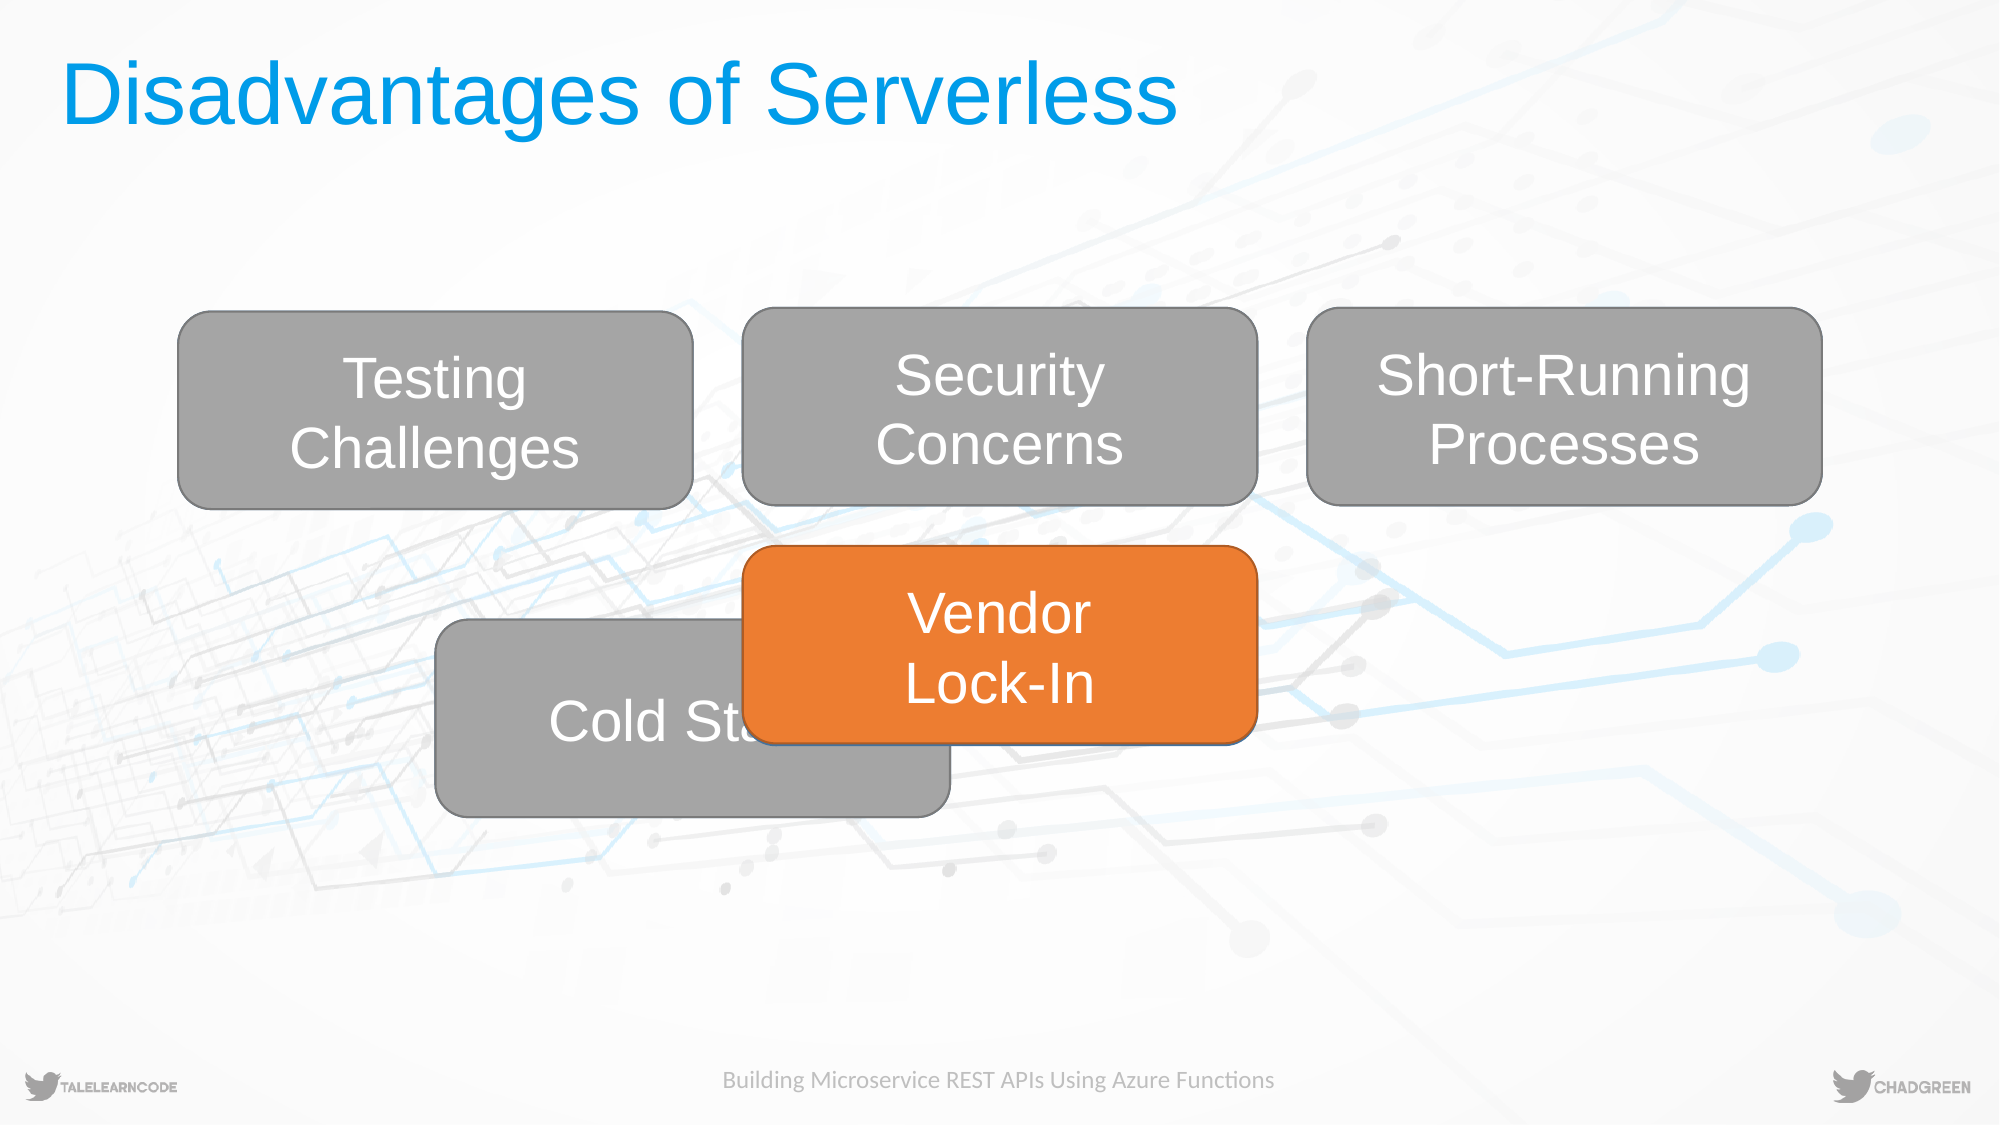

# Disadvantages of Serverless
Scalability
Short-Running Processes
Resilience
Security Concerns
Quick
Testing Challenges
Vendor
Lock-In
Vendor
Lock-In
Maintainability
Cold Starts